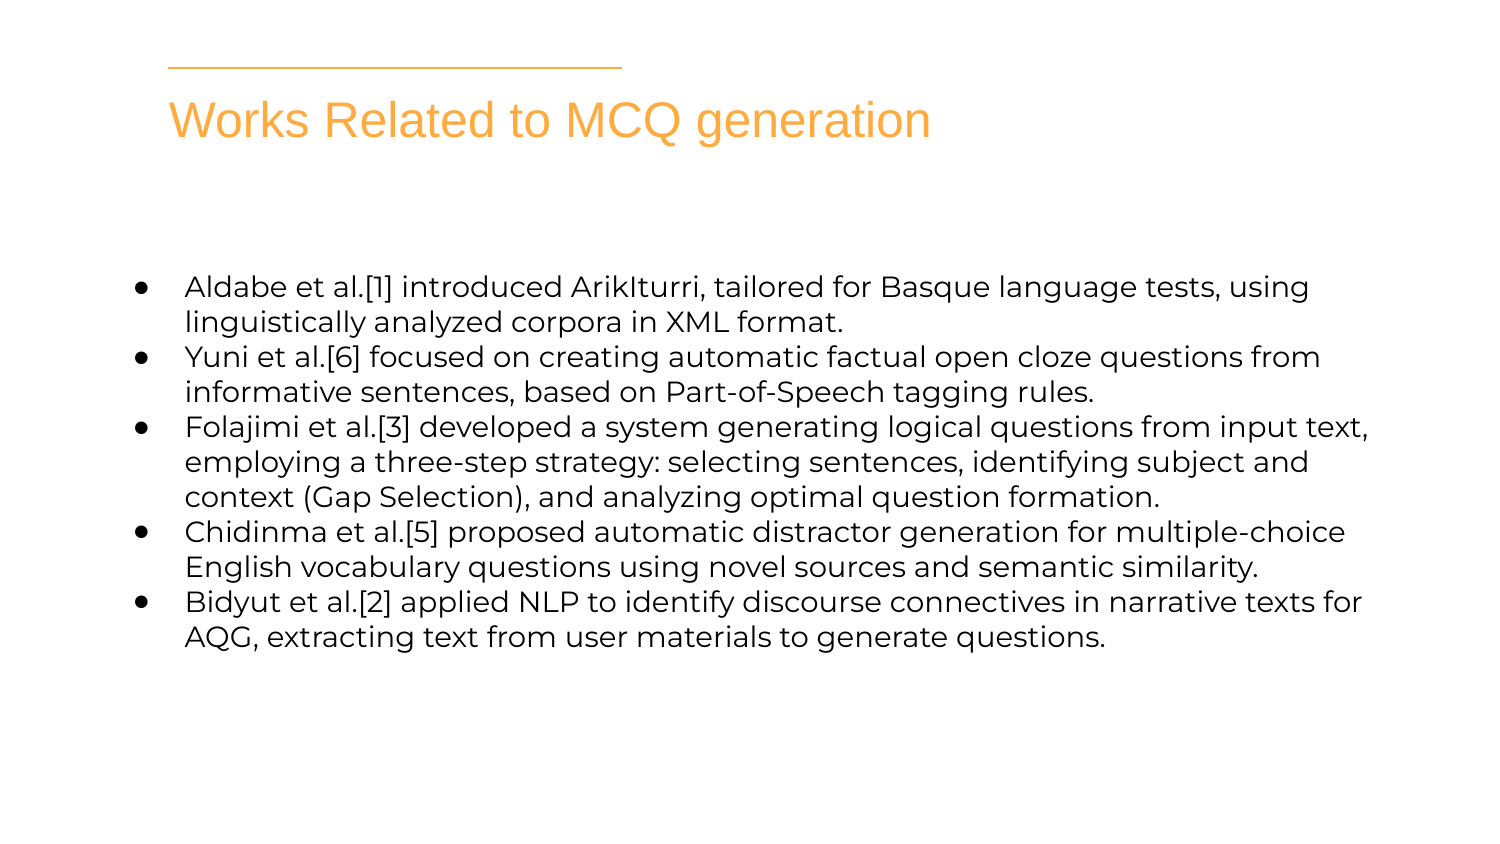

# Works Related to MCQ generation

Aldabe et al.[1] introduced ArikIturri, tailored for Basque language tests, using linguistically analyzed corpora in XML format.
Yuni et al.[6] focused on creating automatic factual open cloze questions from informative sentences, based on Part-of-Speech tagging rules.
Folajimi et al.[3] developed a system generating logical questions from input text, employing a three-step strategy: selecting sentences, identifying subject and context (Gap Selection), and analyzing optimal question formation.
Chidinma et al.[5] proposed automatic distractor generation for multiple-choice English vocabulary questions using novel sources and semantic similarity.
Bidyut et al.[2] applied NLP to identify discourse connectives in narrative texts for AQG, extracting text from user materials to generate questions.